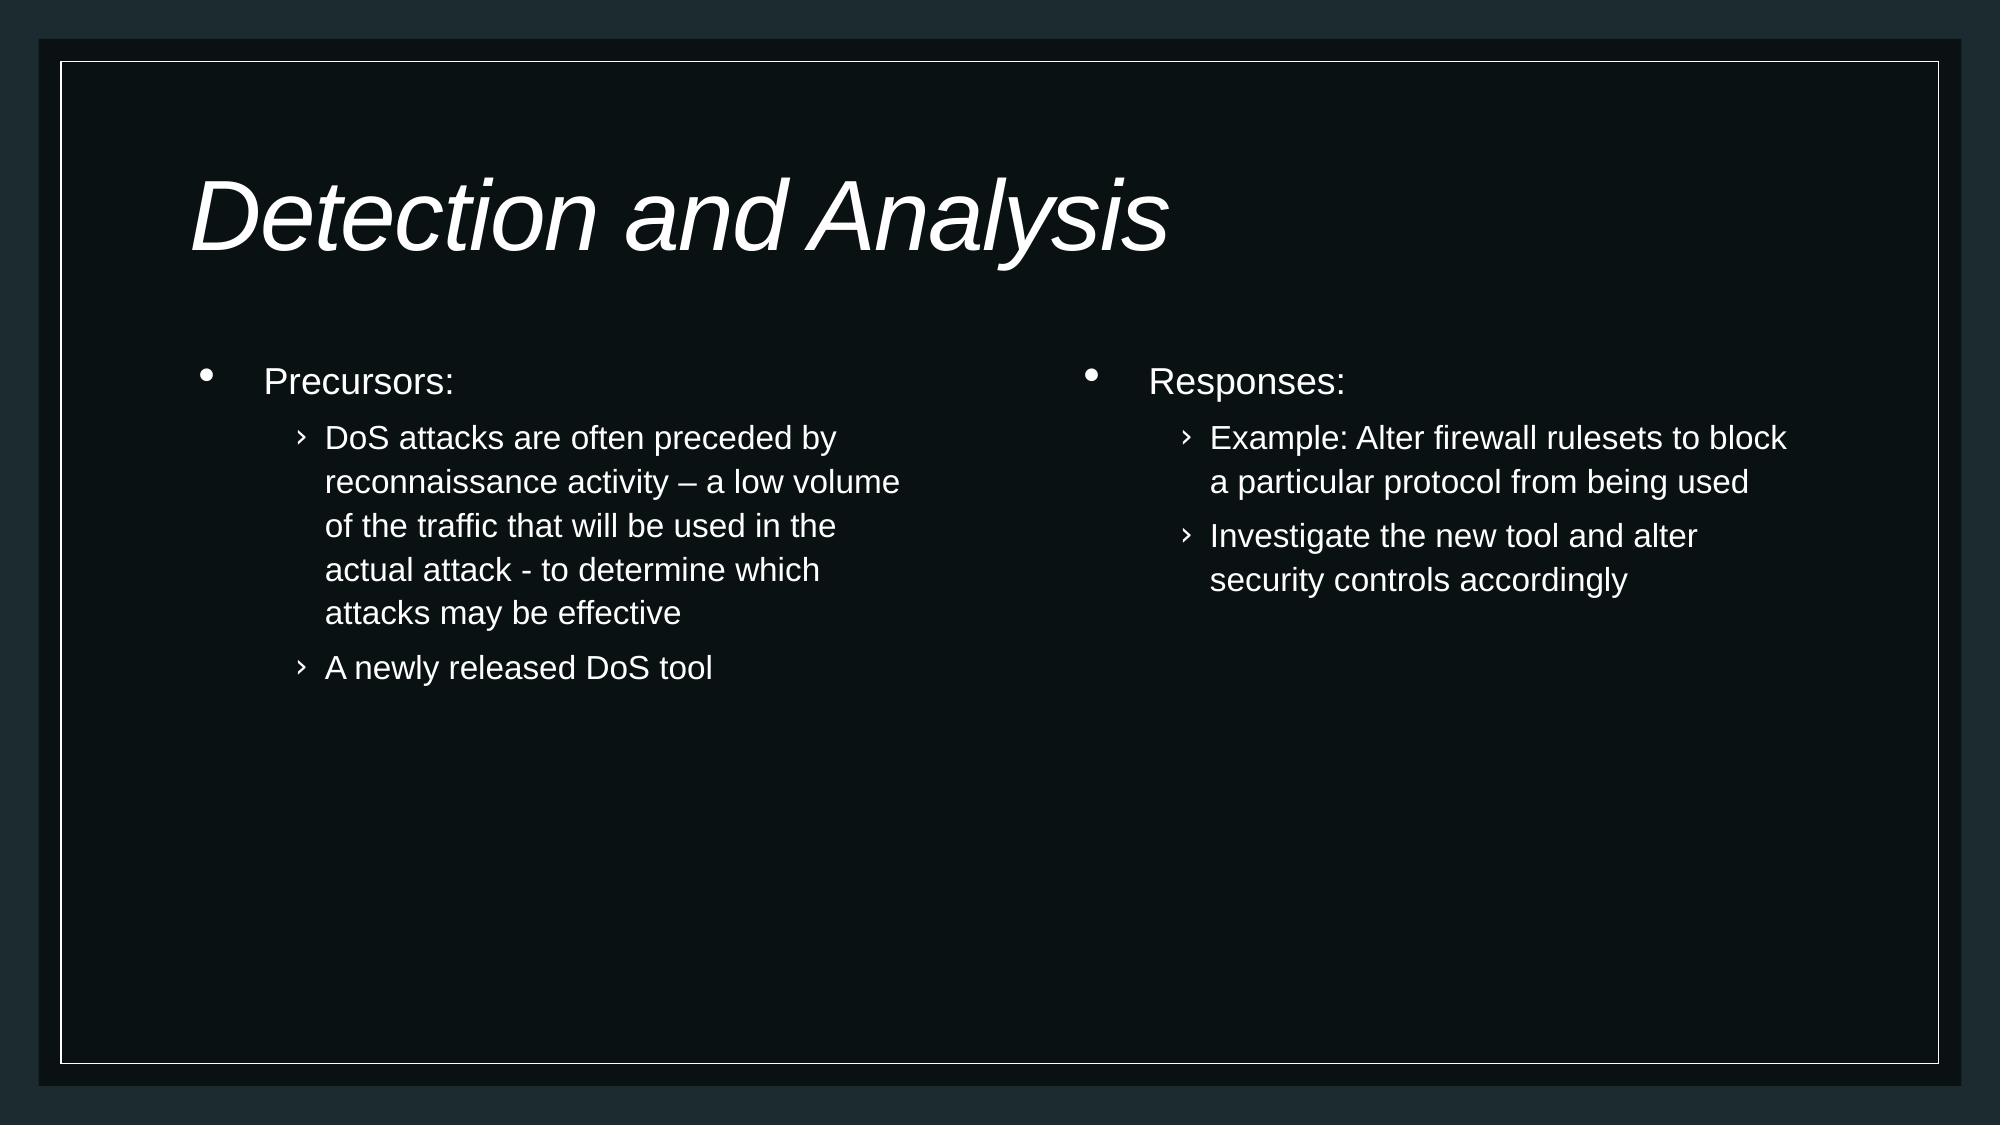

# Detection and Analysis
Precursors:
DoS attacks are often preceded by reconnaissance activity – a low volume of the traffic that will be used in the actual attack - to determine which attacks may be effective
A newly released DoS tool
Responses:
Example: Alter firewall rulesets to block a particular protocol from being used
Investigate the new tool and alter security controls accordingly